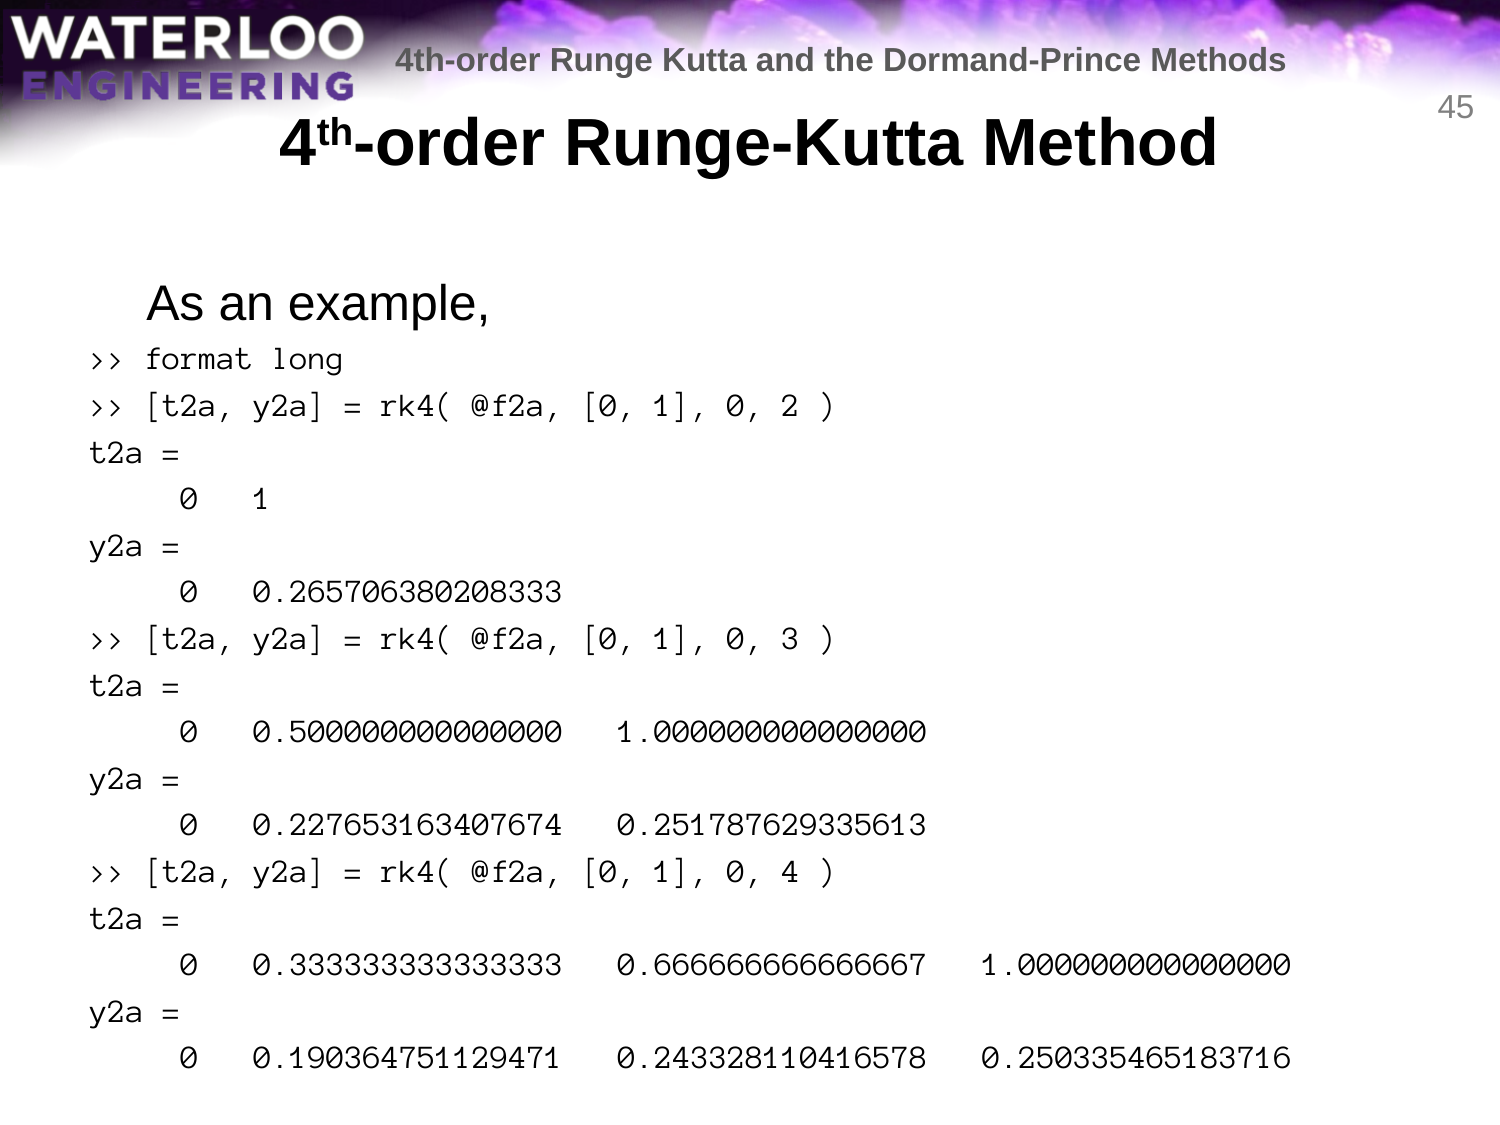

4th-order Runge Kutta and the Dormand-Prince Methods
# 4th-order Runge-Kutta Method
45
	As an example,
>> format long
>> [t2a, y2a] = rk4( @f2a, [0, 1], 0, 2 )
t2a =
     0   1
y2a =
     0   0.265706380208333
>> [t2a, y2a] = rk4( @f2a, [0, 1], 0, 3 )
t2a =
     0   0.500000000000000   1.000000000000000
y2a =
     0   0.227653163407674   0.251787629335613
>> [t2a, y2a] = rk4( @f2a, [0, 1], 0, 4 )
t2a =
     0   0.333333333333333   0.666666666666667   1.000000000000000
y2a =
     0   0.190364751129471   0.243328110416578   0.250335465183716